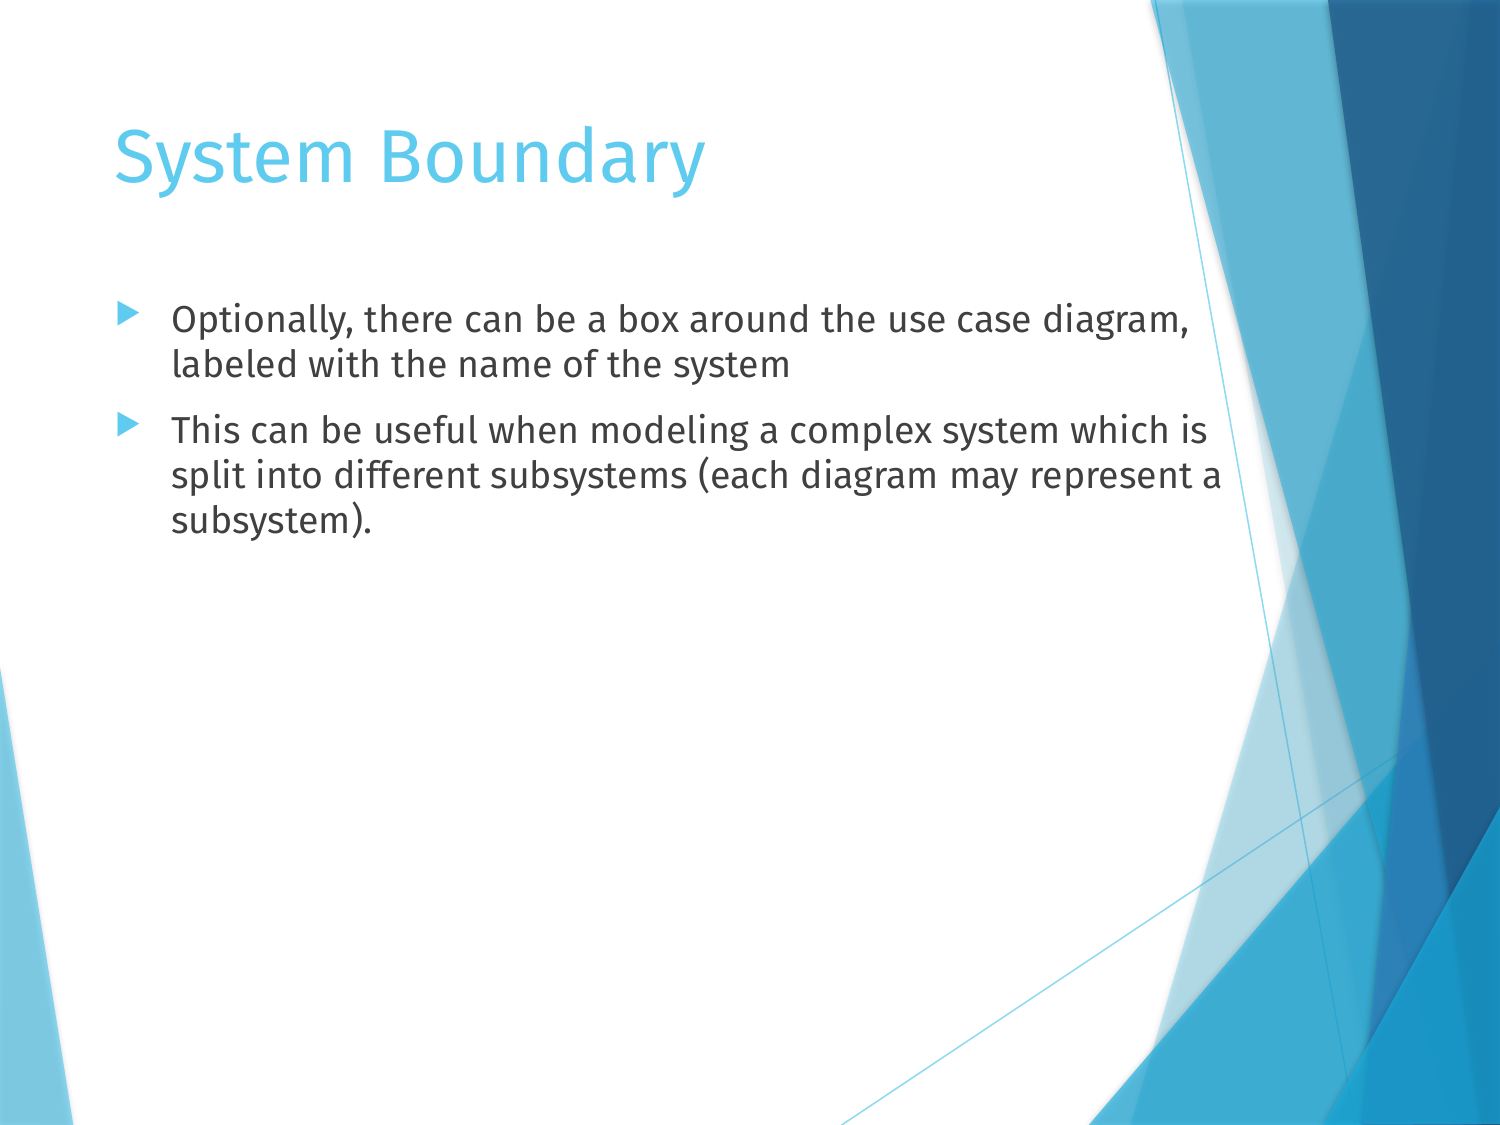

# System Boundary
Optionally, there can be a box around the use case diagram, labeled with the name of the system
This can be useful when modeling a complex system which is split into different subsystems (each diagram may represent a subsystem).